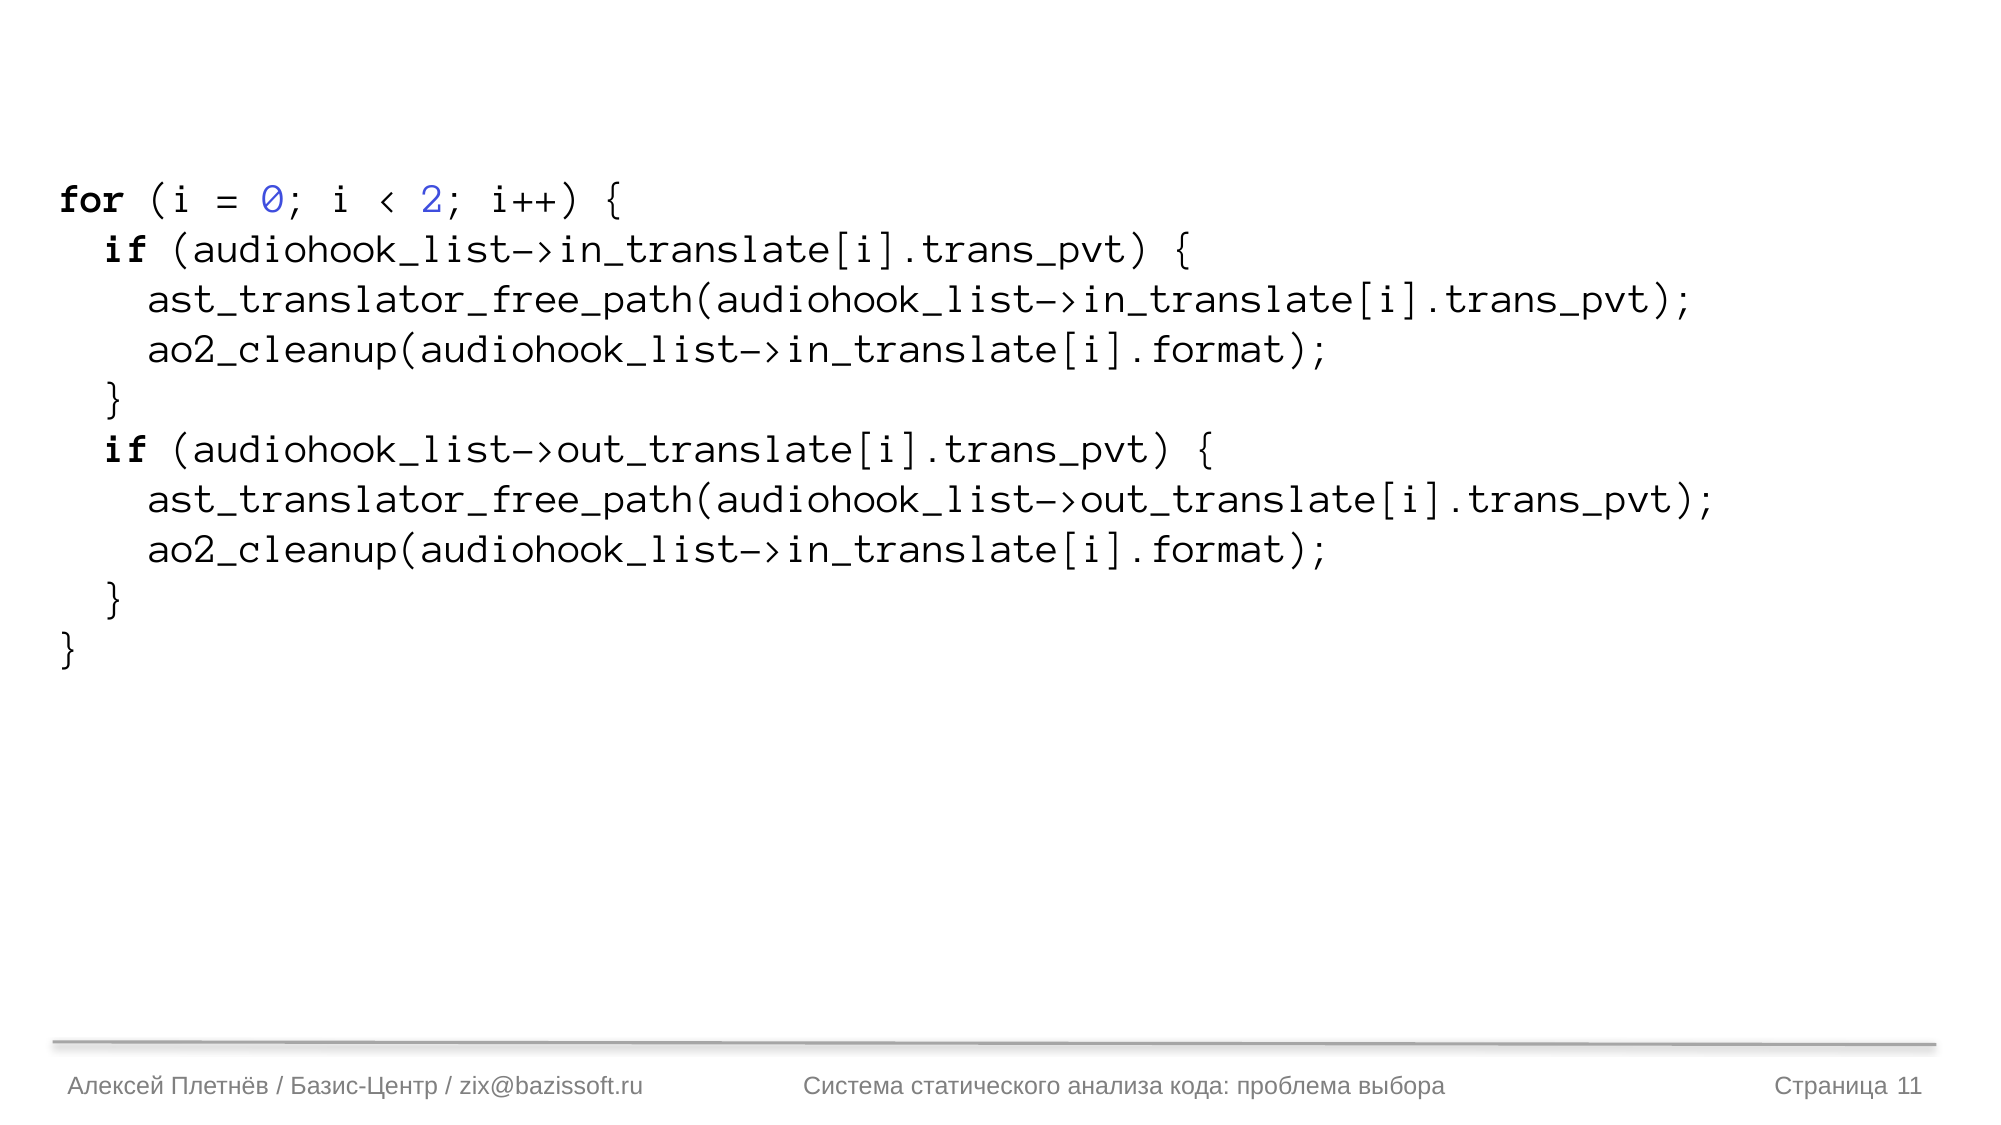

for (i = 0; i < 2; i++) {
  if (audiohook_list->in_translate[i].trans_pvt) {
    ast_translator_free_path(audiohook_list->in_translate[i].trans_pvt);
    ao2_cleanup(audiohook_list->in_translate[i].format);
  }
  if (audiohook_list->out_translate[i].trans_pvt) {
    ast_translator_free_path(audiohook_list->out_translate[i].trans_pvt);
    ao2_cleanup(audiohook_list->in_translate[i].format);
  }
}